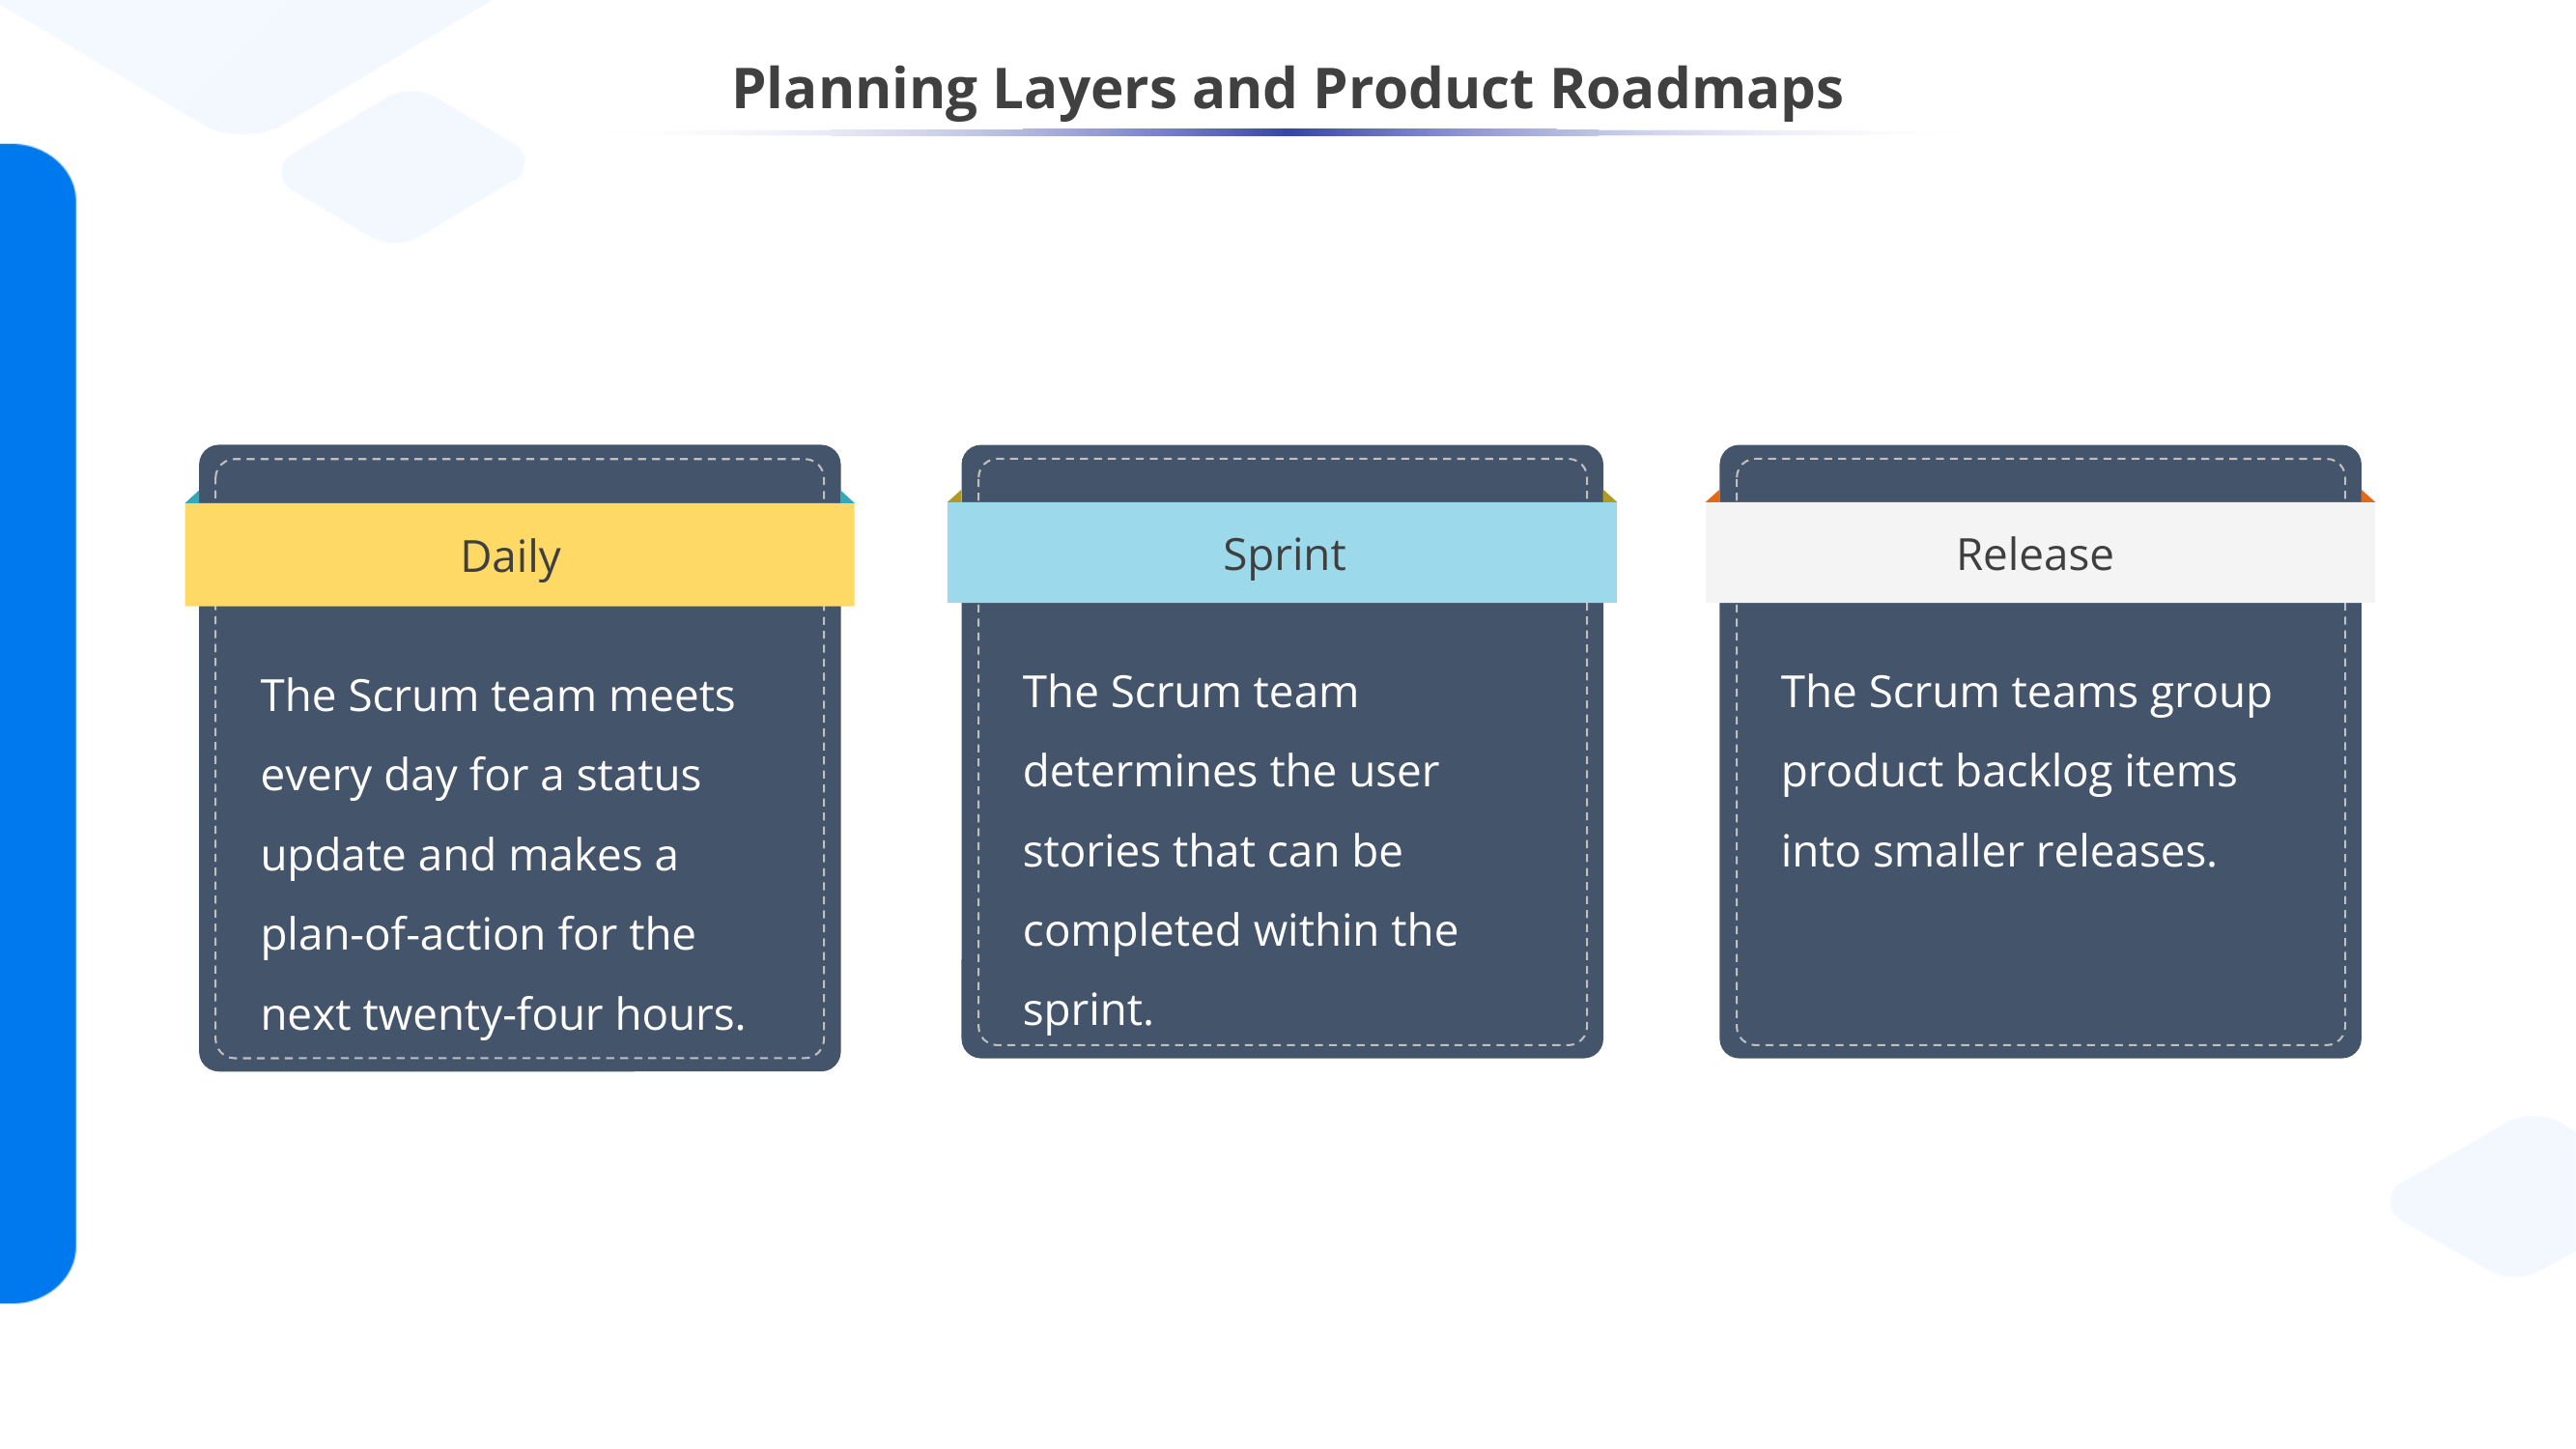

# Planning Layers and Product Roadmaps

Daily
The Scrum team meets every day for a status update and makes a plan-of-action for the next twenty-four hours.

Sprint
The Scrum team determines the user stories that can be completed within the sprint.

Release
The Scrum teams group product backlog items into smaller releases.